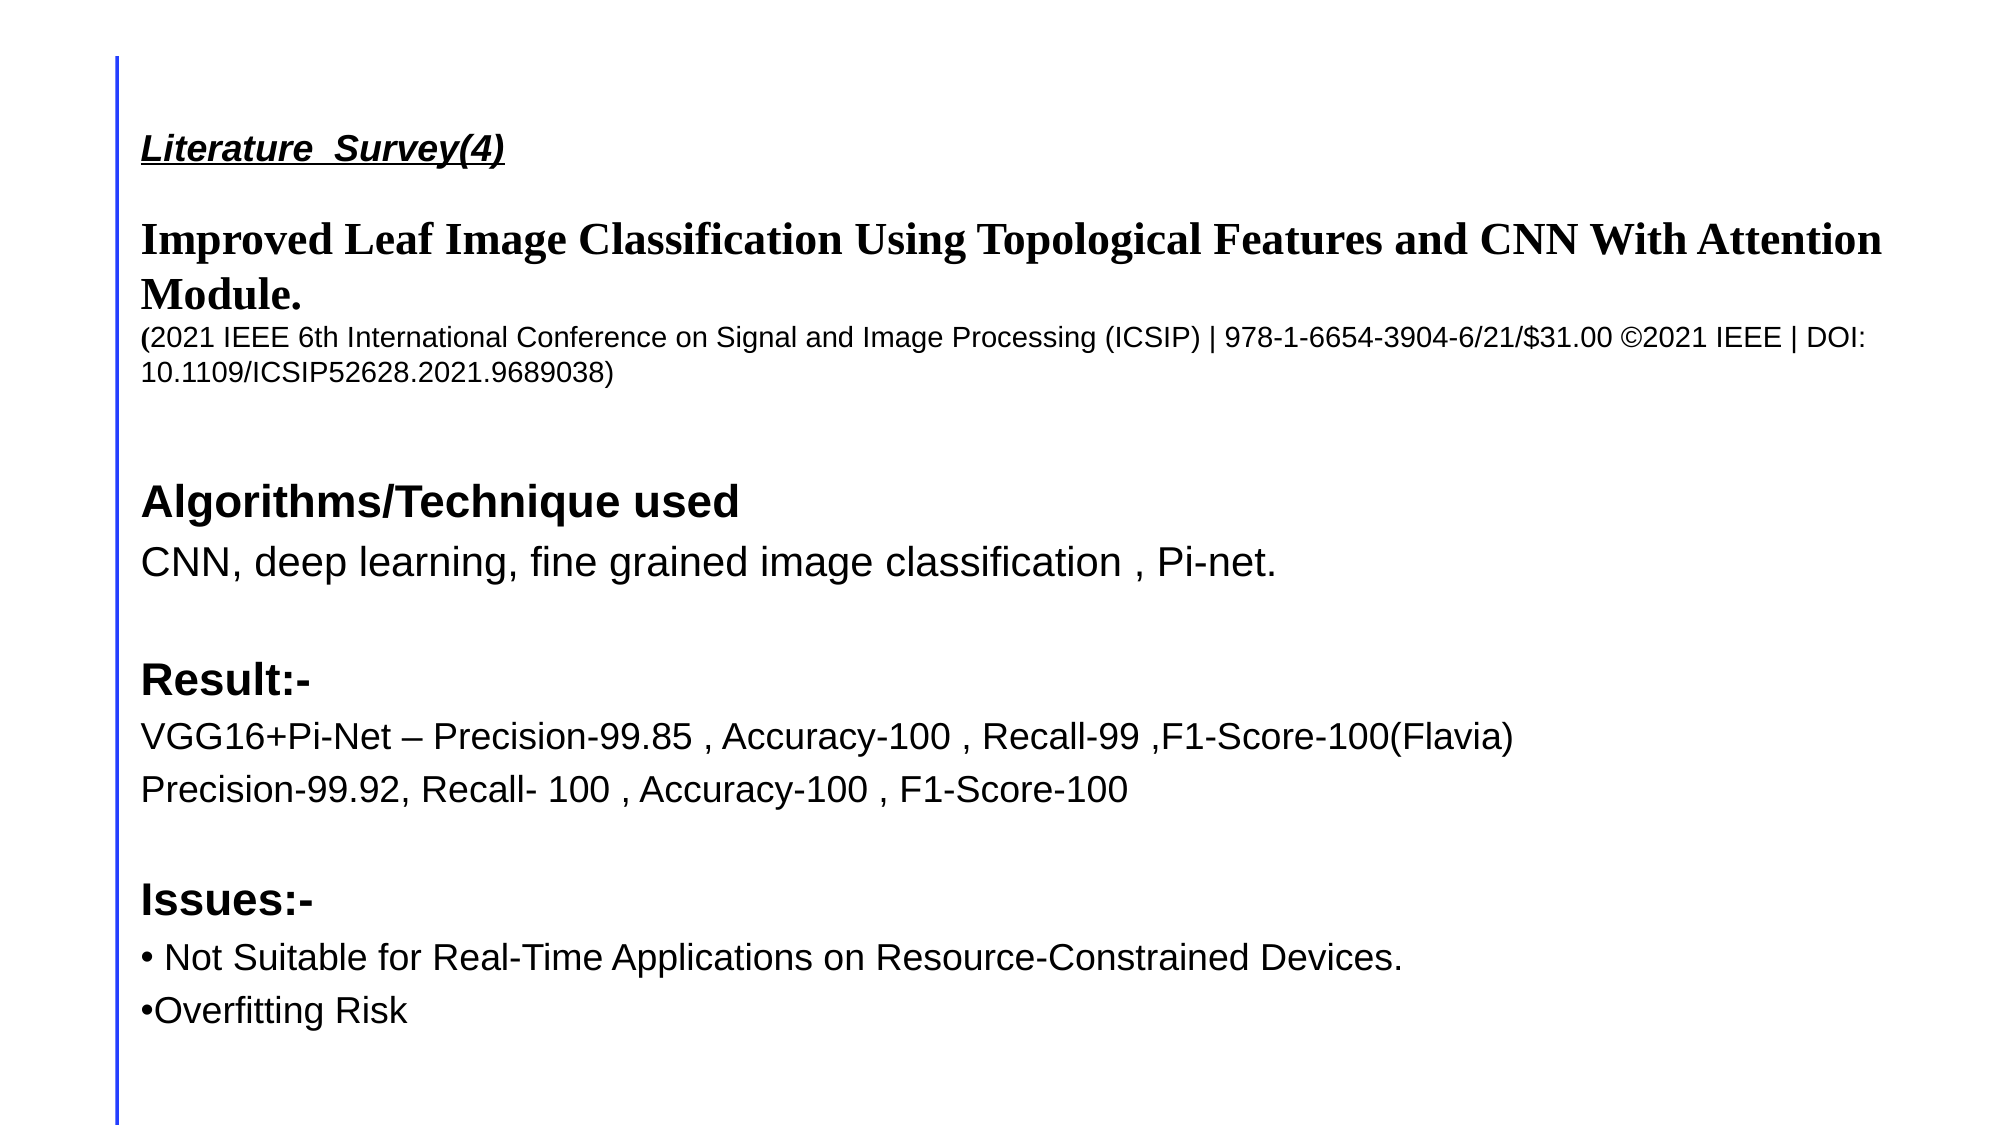

Literature  Survey(4)

Improved Leaf Image Classification Using Topological Features and CNN With Attention Module.
(2021 IEEE 6th International Conference on Signal and Image Processing (ICSIP) | 978-1-6654-3904-6/21/$31.00 ©2021 IEEE | DOI: 10.1109/ICSIP52628.2021.9689038)

Algorithms/Technique used
CNN, deep learning, fine grained image classification , Pi-net.

Result:-
VGG16+Pi-Net – Precision-99.85 , Accuracy-100 , Recall-99 ,F1-Score-100(Flavia)
Precision-99.92, Recall- 100 , Accuracy-100 , F1-Score-100

Issues:-
 Not Suitable for Real-Time Applications on Resource-Constrained Devices.
Overfitting Risk